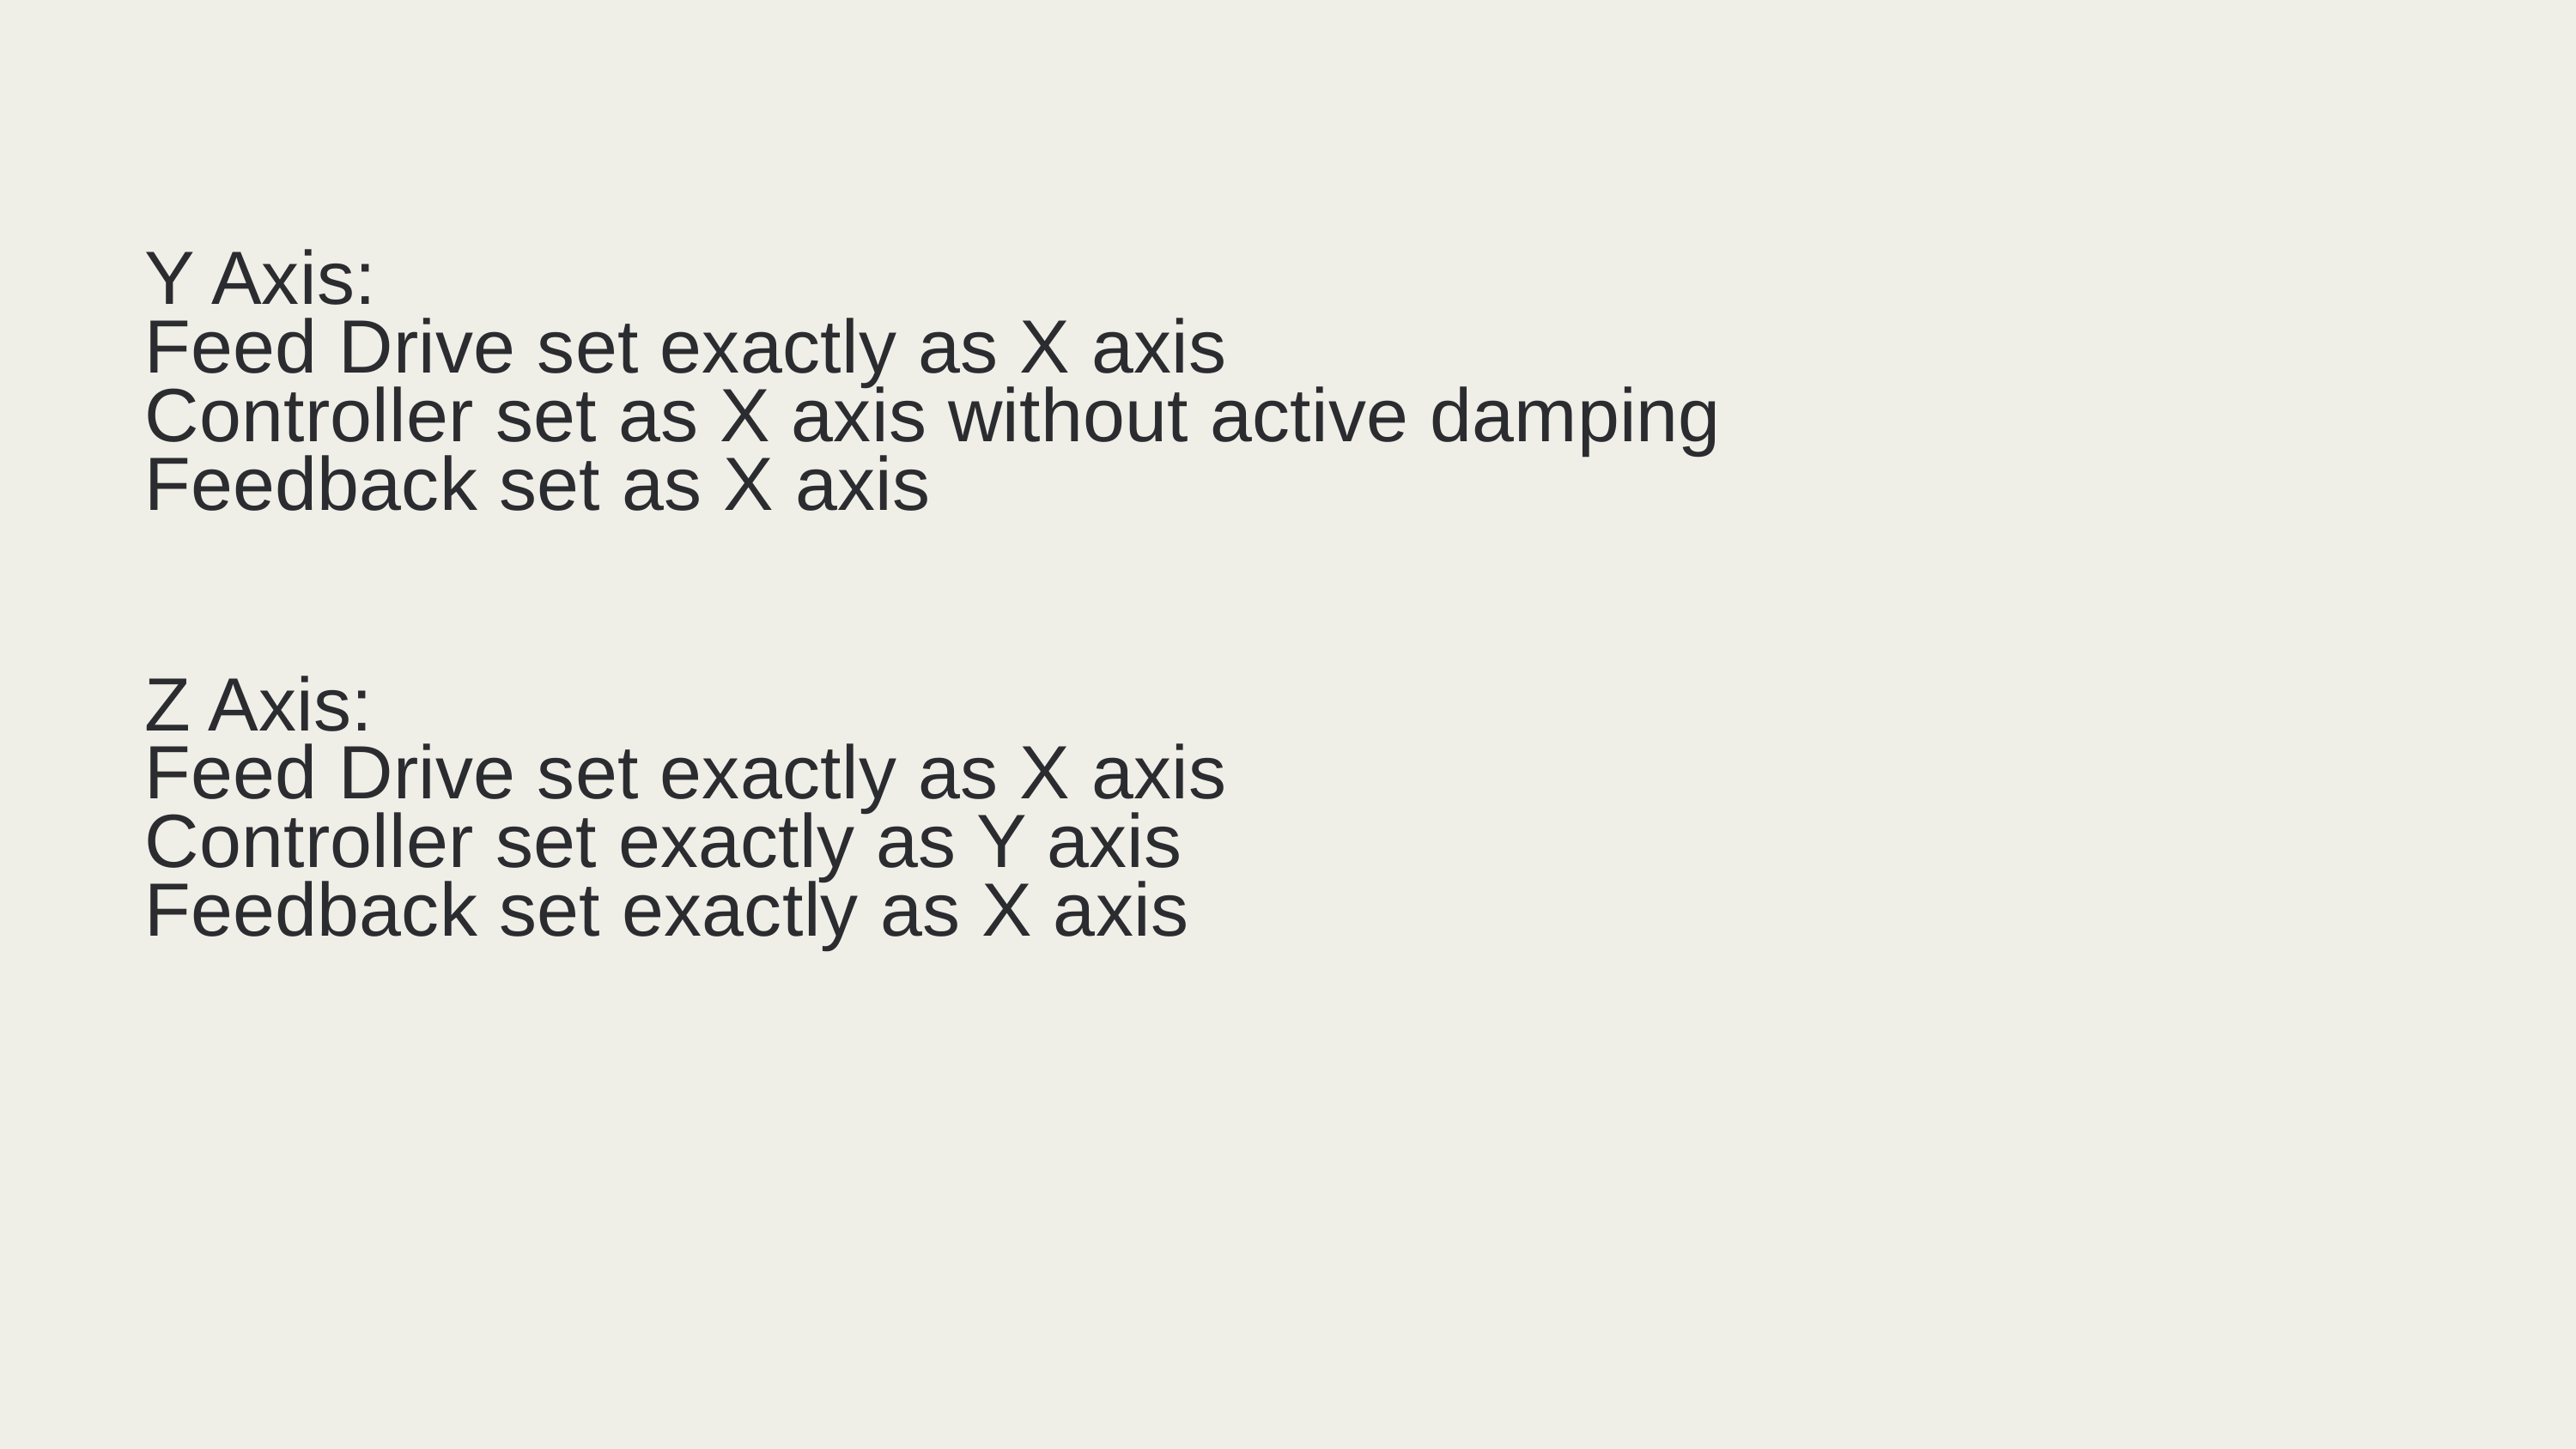

Y Axis:
Feed Drive set exactly as X axis
Controller set as X axis without active damping
Feedback set as X axis
Z Axis:
Feed Drive set exactly as X axis
Controller set exactly as Y axis
Feedback set exactly as X axis